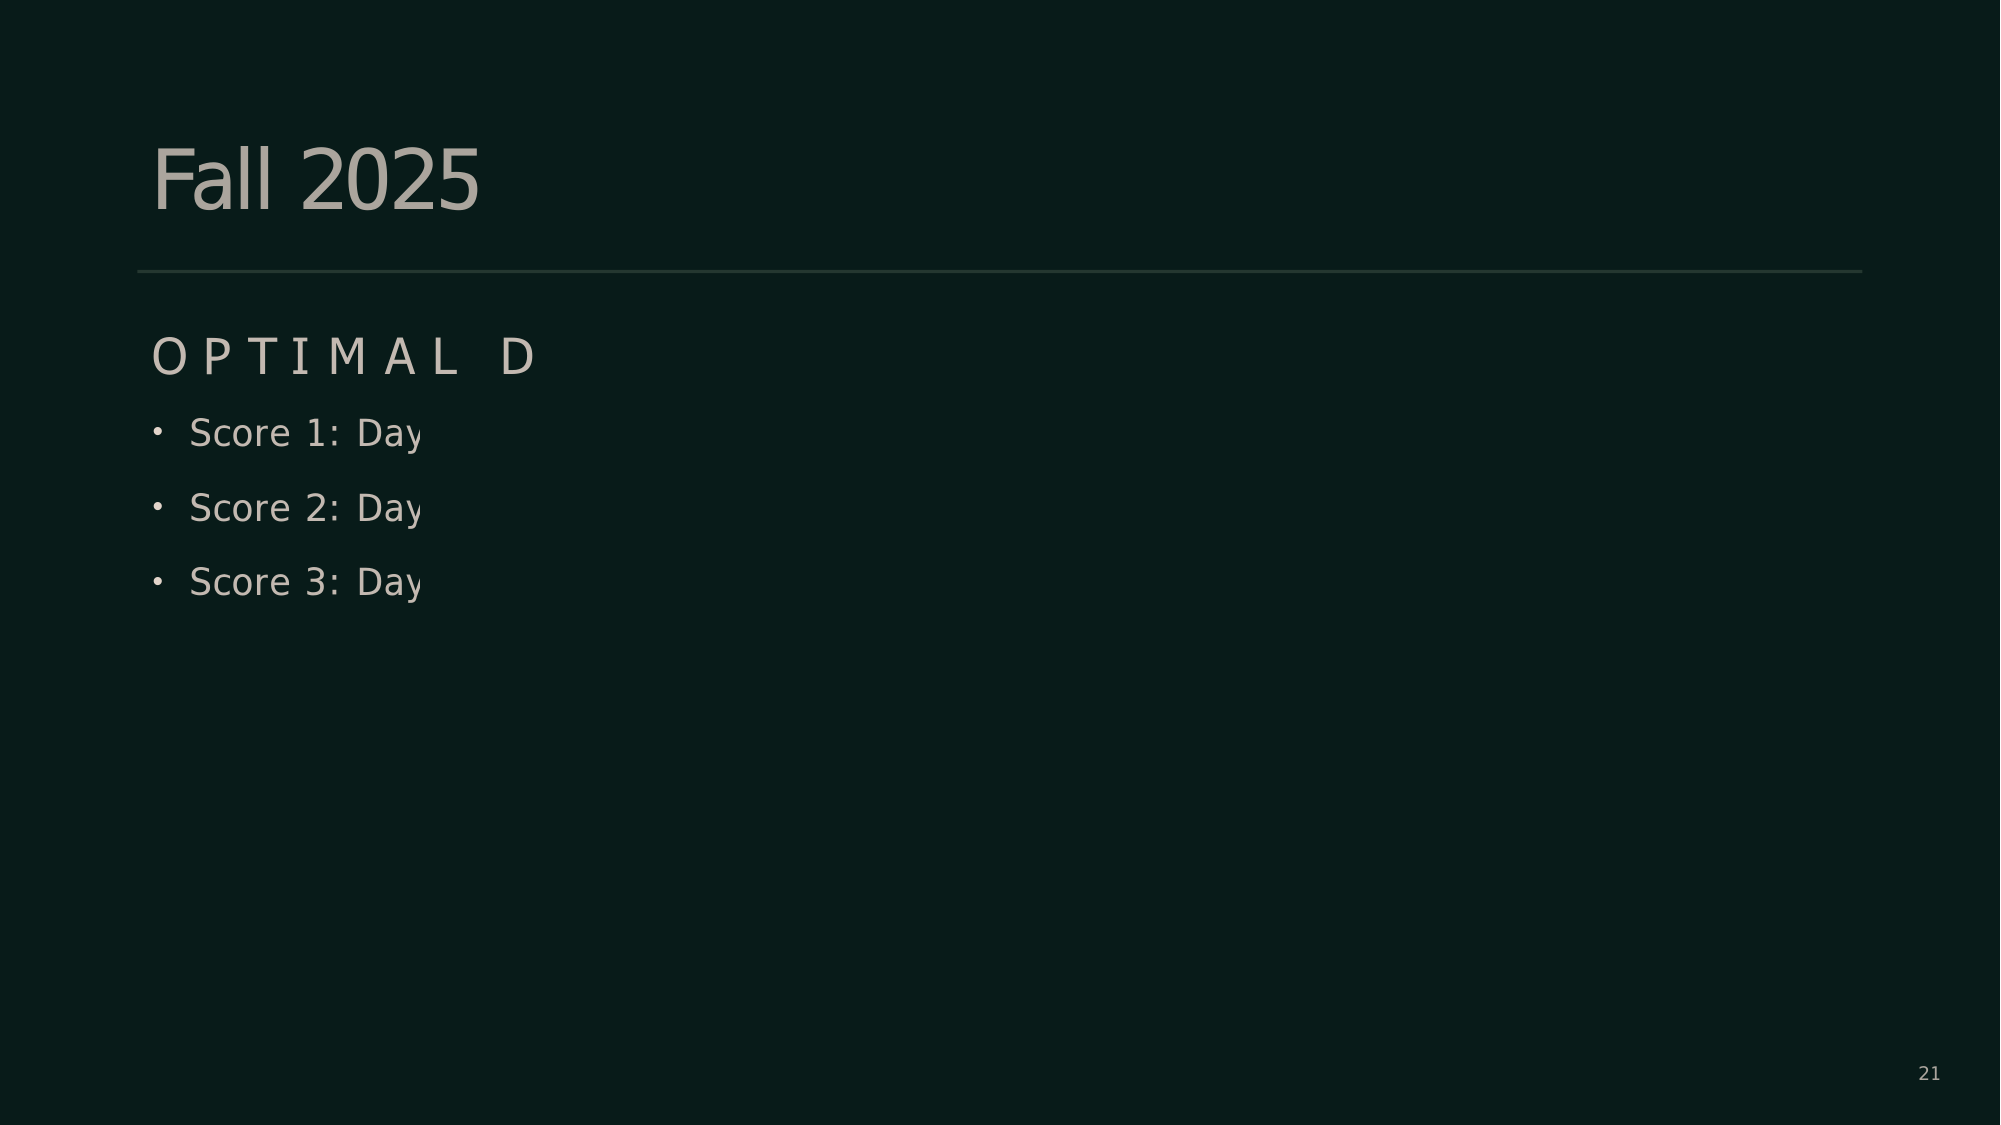

# Fall 2025
Optimal Days
Score 1: Days
Score 2: Days
Score 3: Days
21